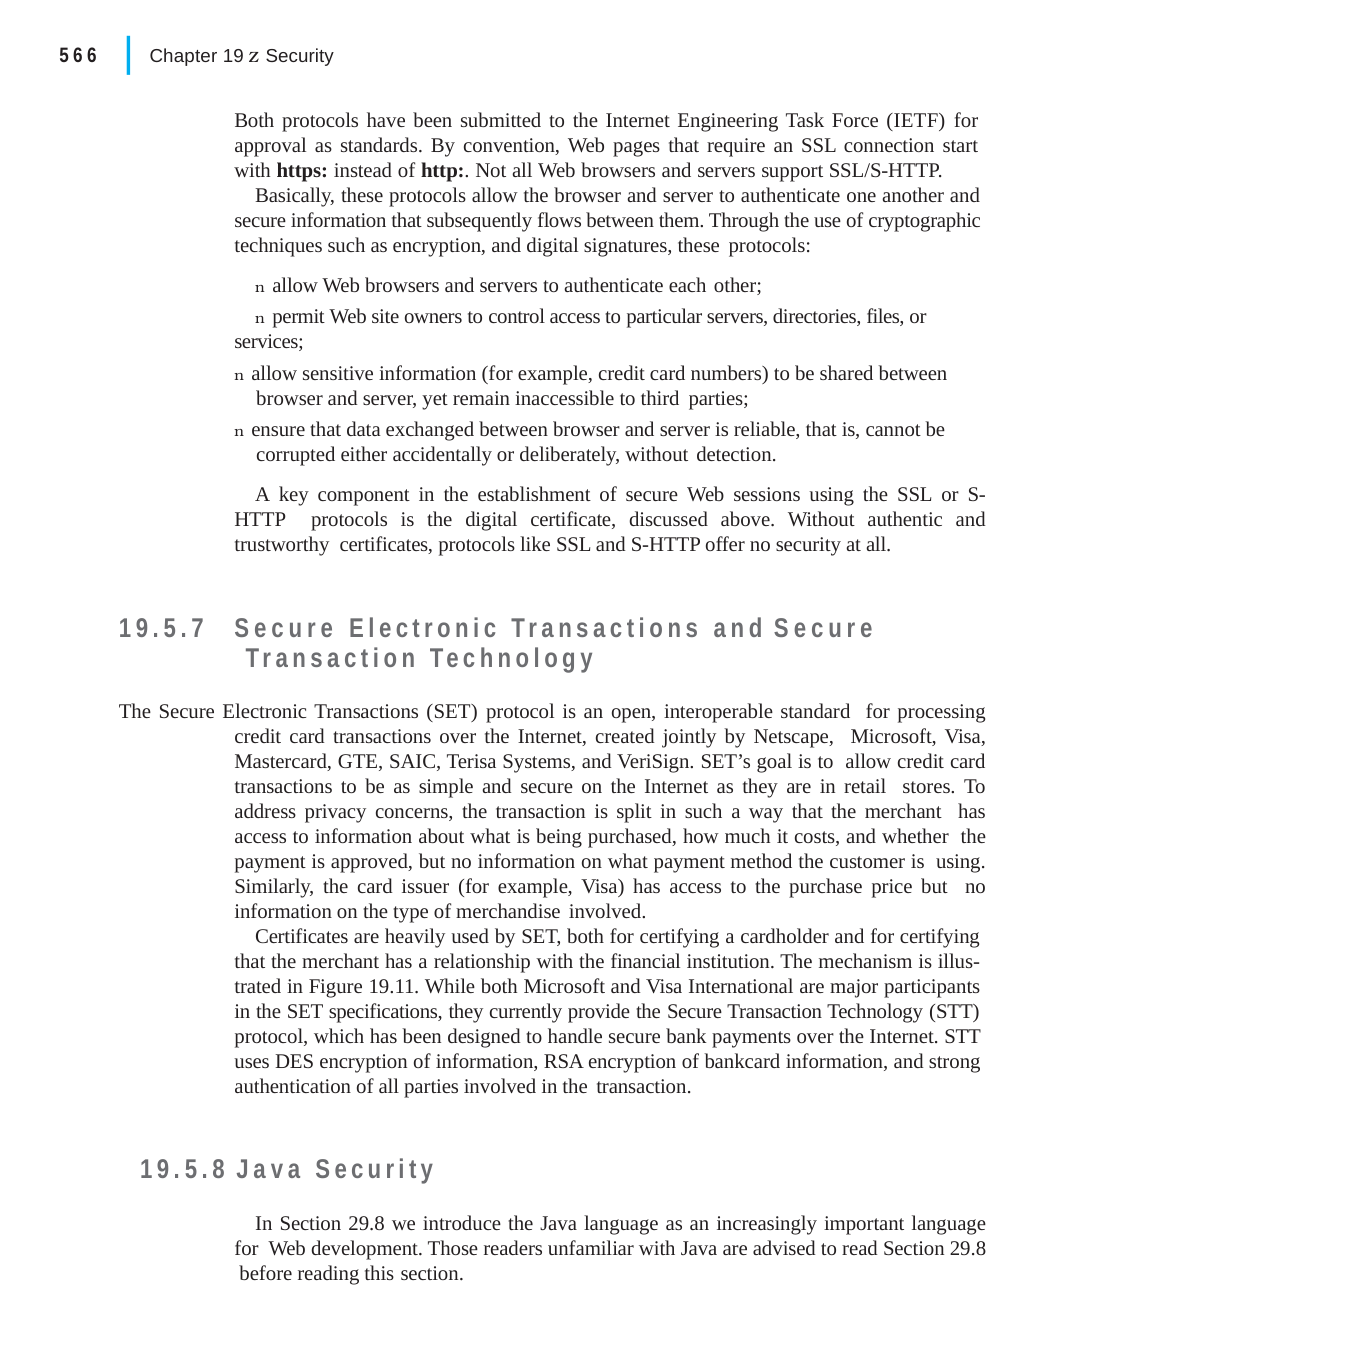

|
566
Chapter 19 z Security
Both protocols have been submitted to the Internet Engineering Task Force (IETF) for  approval as standards. By convention, Web pages that require an SSL connection start  with https: instead of http:. Not all Web browsers and servers support SSL/S-HTTP.
Basically, these protocols allow the browser and server to authenticate one another and  secure information that subsequently flows between them. Through the use of cryptographic  techniques such as encryption, and digital signatures, these protocols:
n allow Web browsers and servers to authenticate each other;
n permit Web site owners to control access to particular servers, directories, files, or services;
n allow sensitive information (for example, credit card numbers) to be shared between  browser and server, yet remain inaccessible to third parties;
n ensure that data exchanged between browser and server is reliable, that is, cannot be  corrupted either accidentally or deliberately, without detection.
A key component in the establishment of secure Web sessions using the SSL or S-HTTP  protocols is the digital certificate, discussed above. Without authentic and trustworthy  certificates, protocols like SSL and S-HTTP offer no security at all.

19.5.7	Secure Electronic Transactions and Secure  Transaction Technology
The Secure Electronic Transactions (SET) protocol is an open, interoperable standard  for processing credit card transactions over the Internet, created jointly by Netscape,  Microsoft, Visa, Mastercard, GTE, SAIC, Terisa Systems, and VeriSign. SET’s goal is to  allow credit card transactions to be as simple and secure on the Internet as they are in retail  stores. To address privacy concerns, the transaction is split in such a way that the merchant  has access to information about what is being purchased, how much it costs, and whether  the payment is approved, but no information on what payment method the customer is  using. Similarly, the card issuer (for example, Visa) has access to the purchase price but  no information on the type of merchandise involved.
Certificates are heavily used by SET, both for certifying a cardholder and for certifying  that the merchant has a relationship with the financial institution. The mechanism is illus-  trated in Figure 19.11. While both Microsoft and Visa International are major participants  in the SET specifications, they currently provide the Secure Transaction Technology (STT)  protocol, which has been designed to handle secure bank payments over the Internet. STT  uses DES encryption of information, RSA encryption of bankcard information, and strong  authentication of all parties involved in the transaction.

19.5.8	Java Security
In Section 29.8 we introduce the Java language as an increasingly important language for  Web development. Those readers unfamiliar with Java are advised to read Section 29.8  before reading this section.